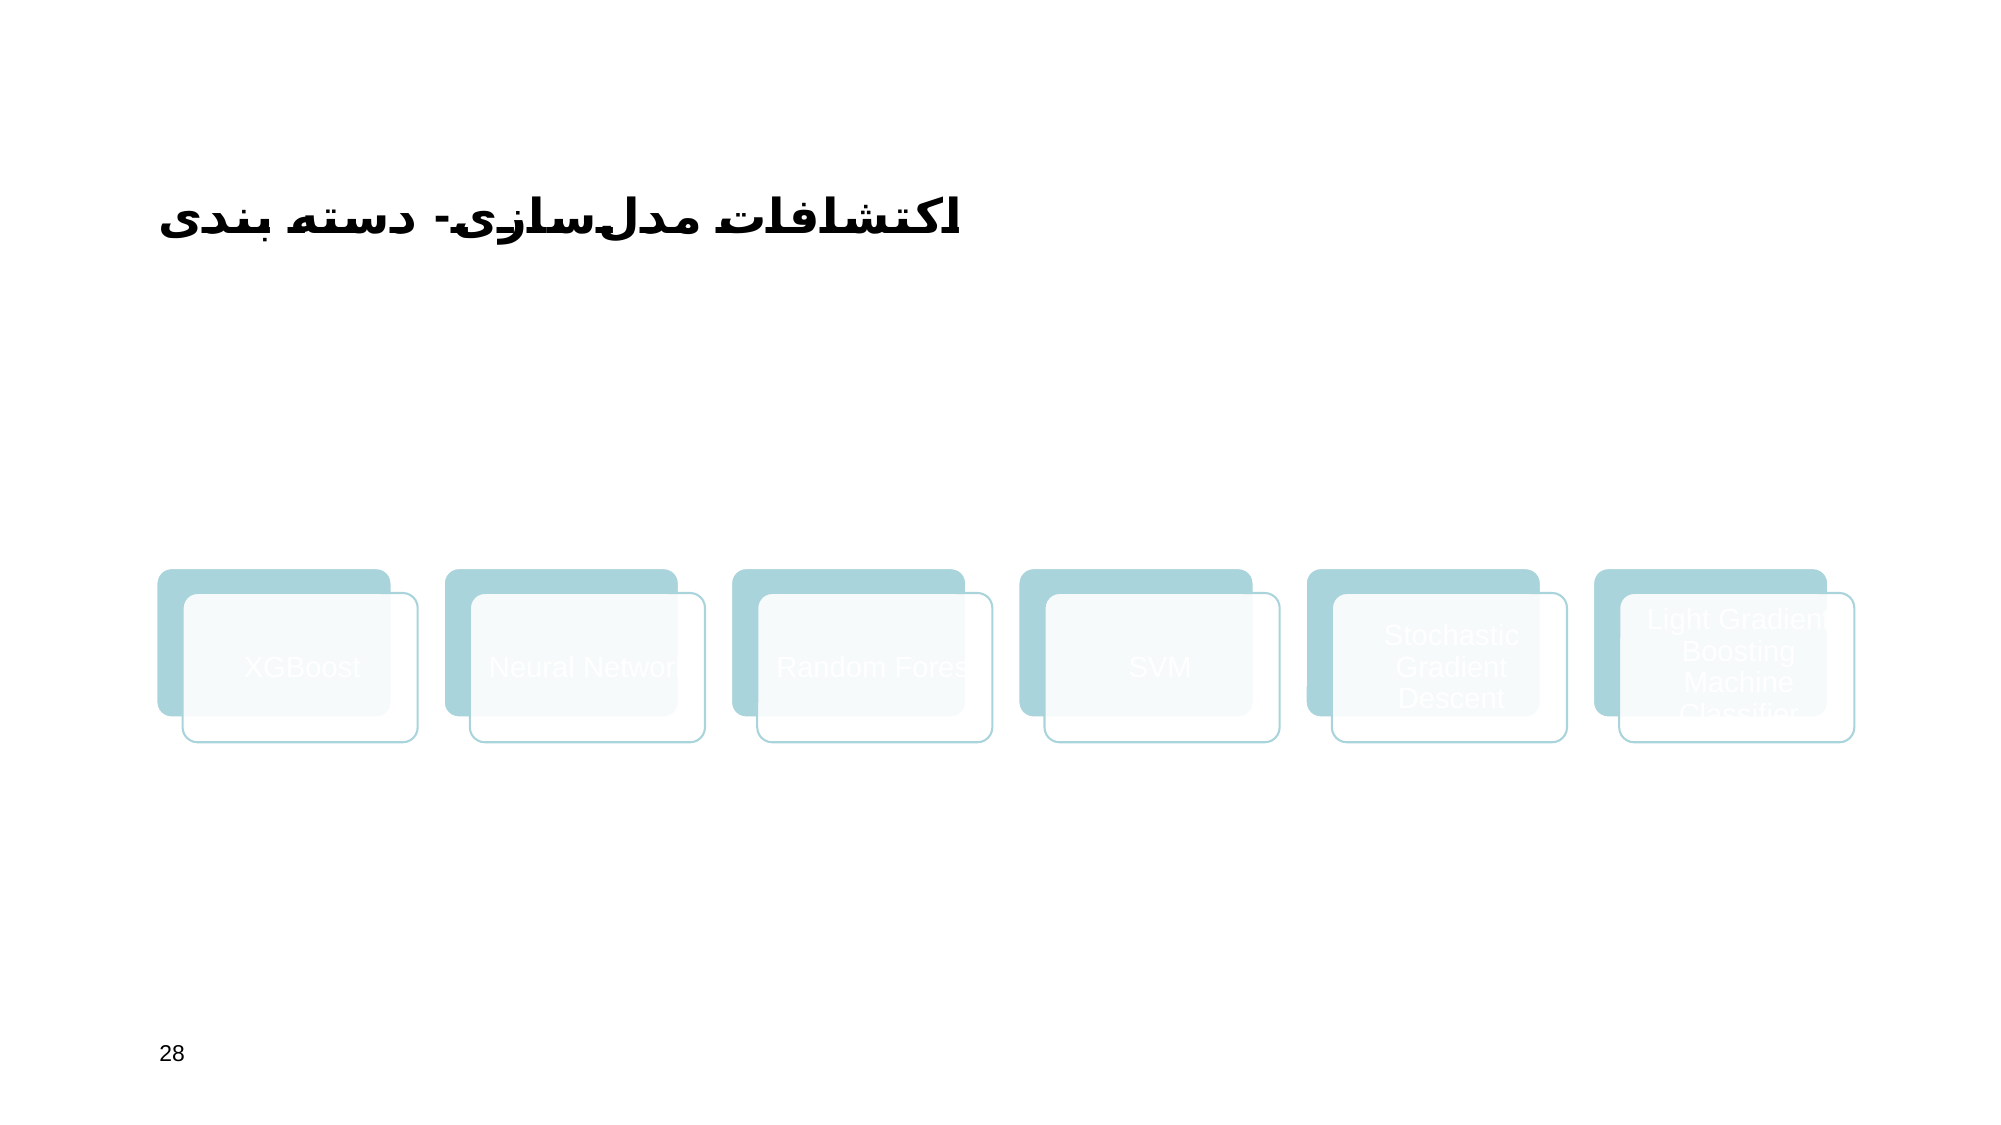

# اکتشافات مدل‌سازی- دسته بندی
XGBoost
Neural Network
Random Forest
SVM
Stochastic Gradient Descent
Light Gradient Boosting Machine Classifier
28